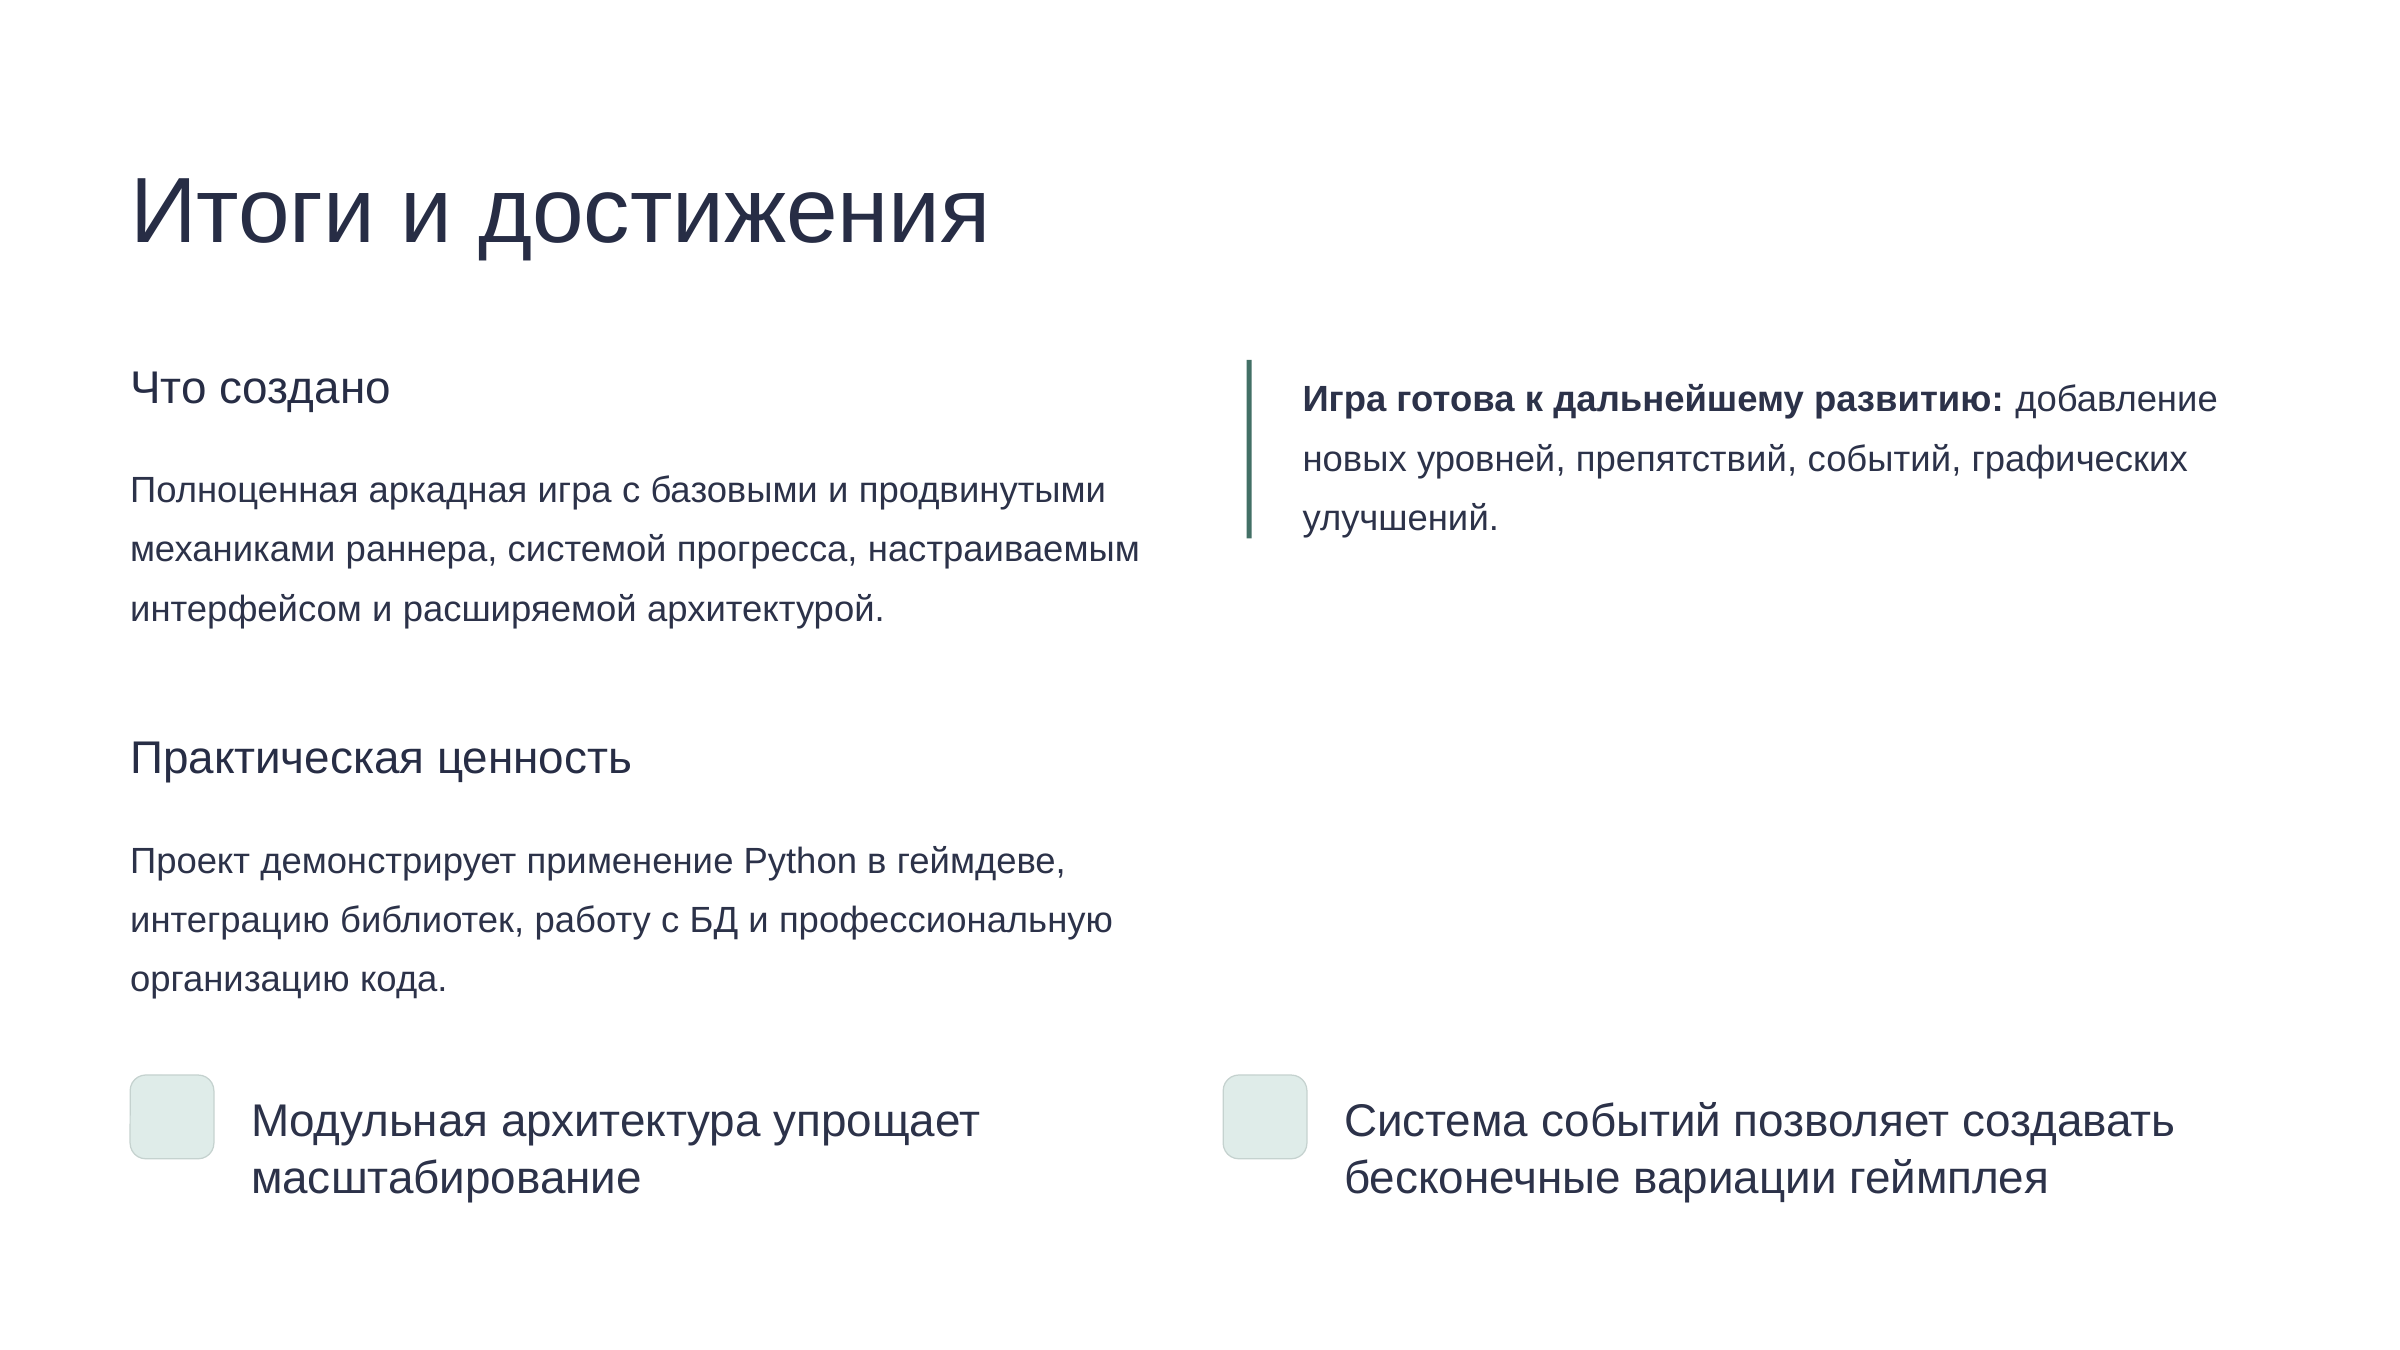

Итоги и достижения
Что создано

Игра готова к дальнейшему развитию: добавление новых уровней, препятствий, событий, графических улучшений.
Полноценная аркадная игра с базовыми и продвинутыми механиками раннера, системой прогресса, настраиваемым интерфейсом и расширяемой архитектурой.
Практическая ценность
Проект демонстрирует применение Python в геймдеве, интеграцию библиотек, работу с БД и профессиональную организацию кода.

Модульная архитектура упрощает масштабирование
Система событий позволяет создавать бесконечные вариации геймплея